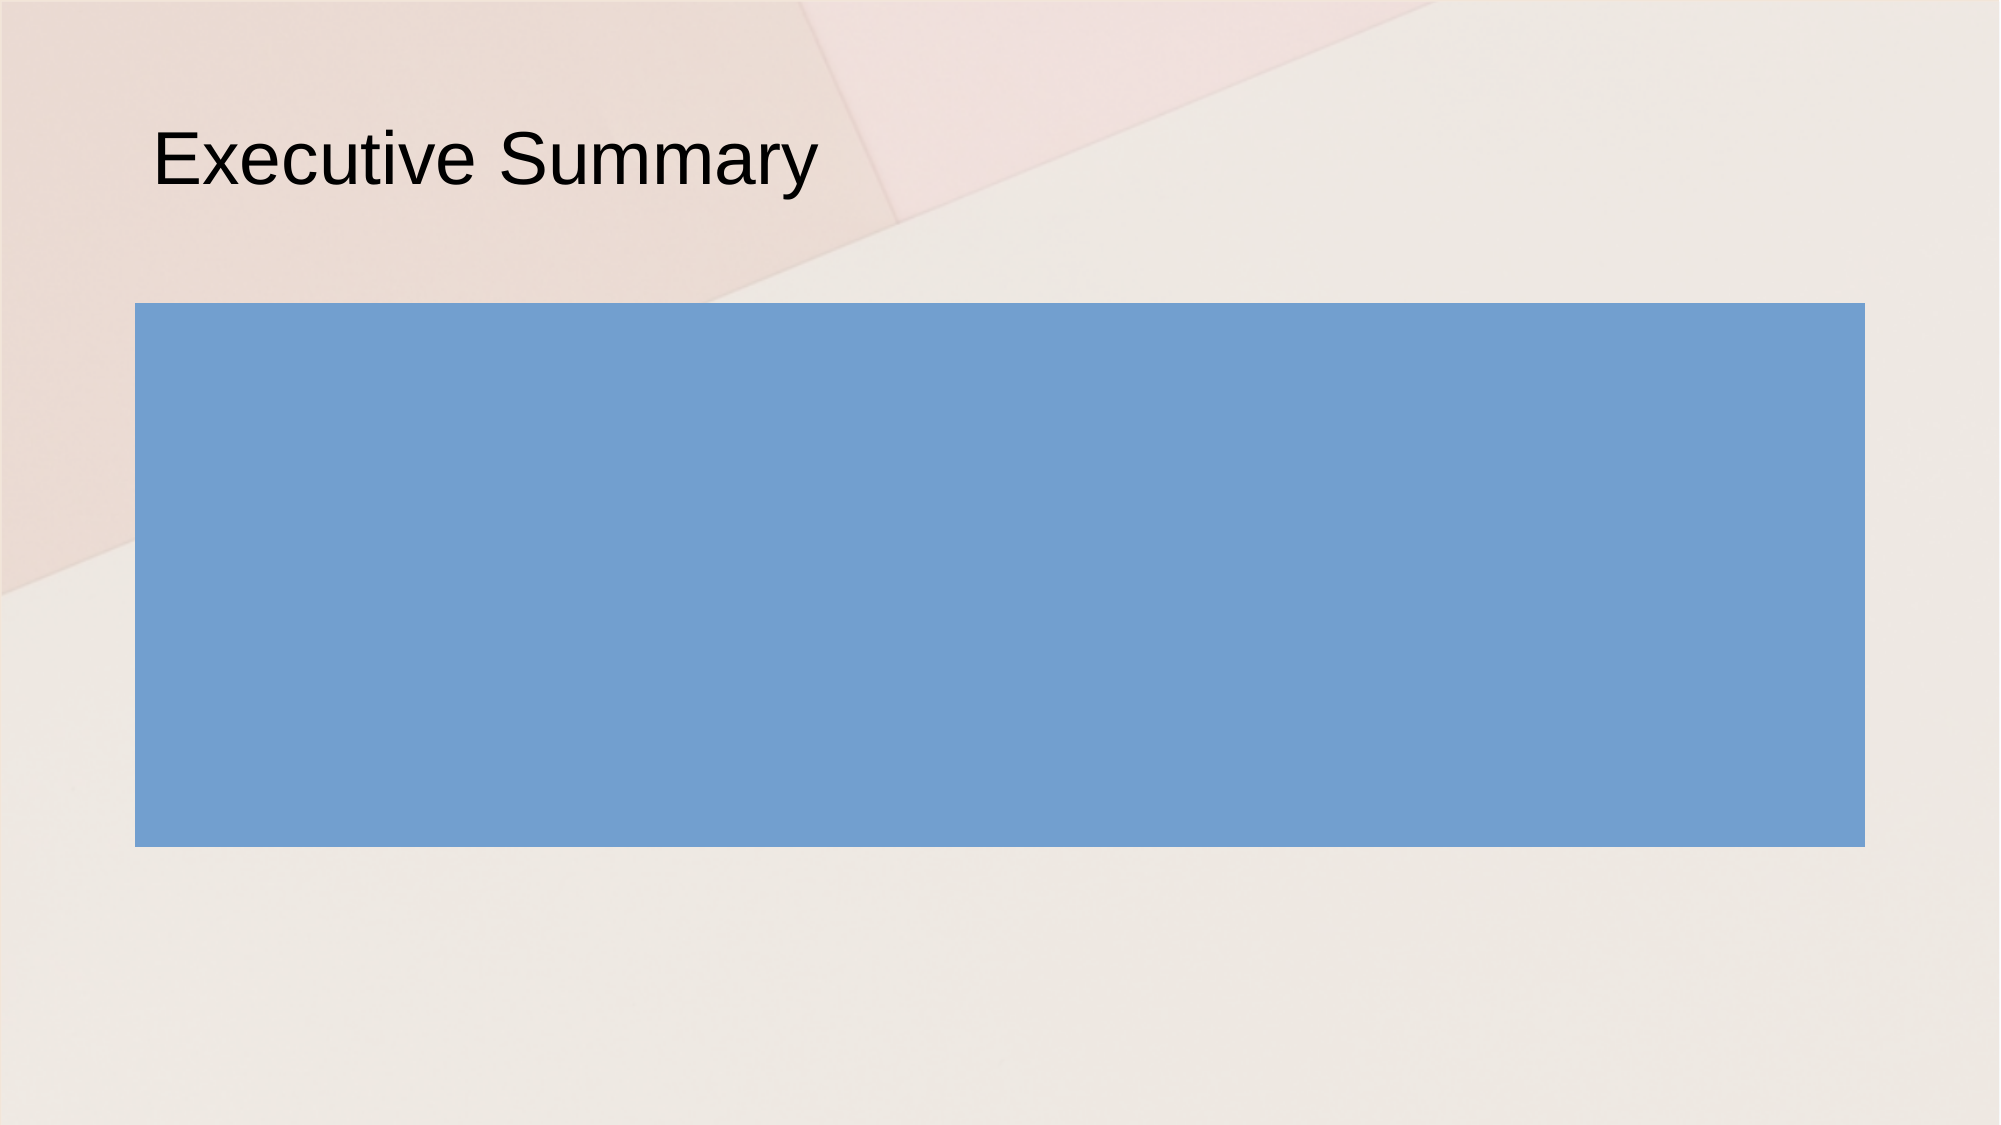

# Executive Summary

This report analyzes data collected from a Stack Overflow survey, IBM resources, and job postings on GitHub. Following meticulous data cleaning and exploratory analysis, the findings are presented through interactive dashboards. Key findings indicate that JavaScript remains the leading programming language and is projected to maintain its dominance in the future. In the realm of database technologies, MySQL is currently the most widely used, while PostgreSQL is anticipated to gain popularity. Demographic analysis reveals that the majority of respondents are male, primarily located in the USA, with an average age of 28. This report provides valuable insights for businesses and professionals seeking to align with current industry trends and remain at the forefront of IT development.